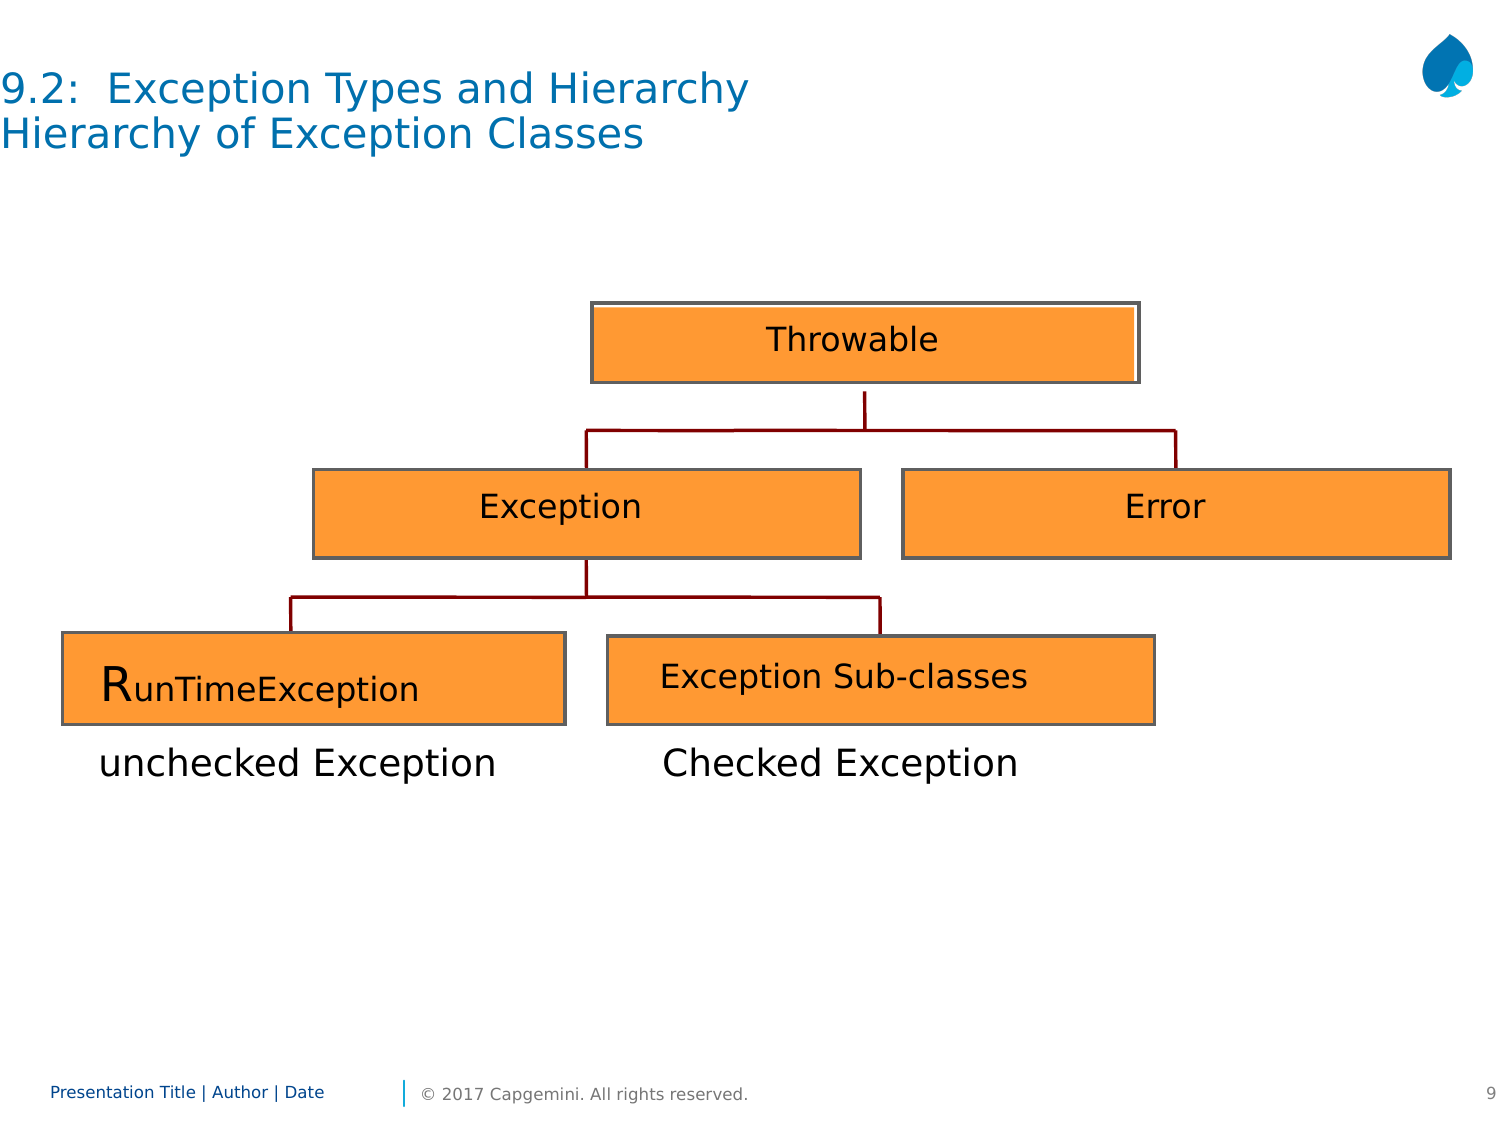

9.2:  Exception Types and Hierarchy
Hierarchy of Exception Classes

Throwable

Exception
Error

RunTimeException
Exception Sub-classes
Checked Exception
unchecked Exception